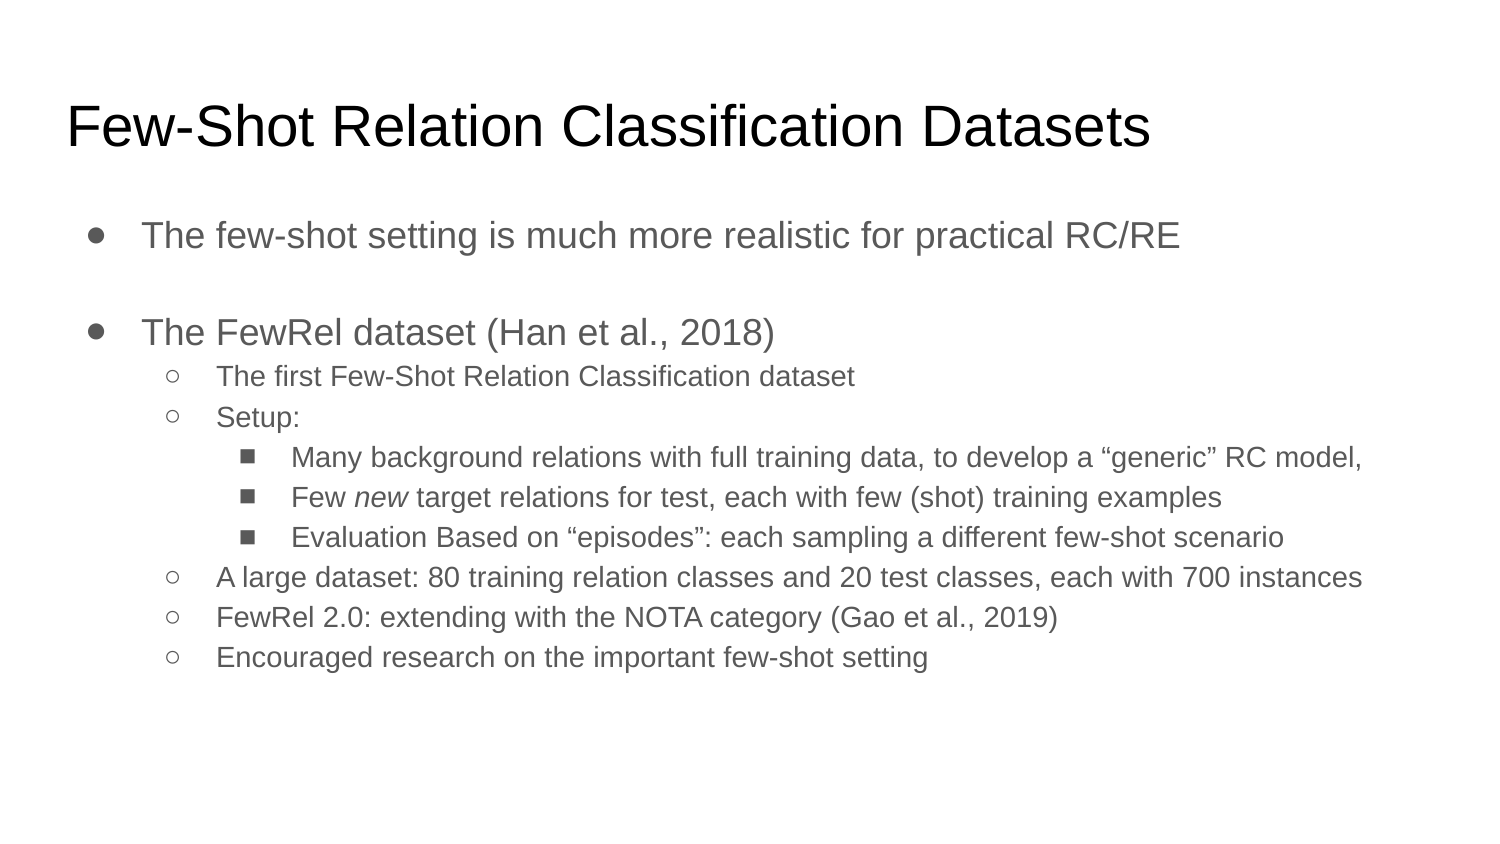

# Few-Shot Relation Classification Datasets
The few-shot setting is much more realistic for practical RC/RE
The FewRel dataset (Han et al., 2018)
The first Few-Shot Relation Classification dataset
Setup:
Many background relations with full training data, to develop a “generic” RC model,
Few new target relations for test, each with few (shot) training examples
Evaluation Based on “episodes”: each sampling a different few-shot scenario
A large dataset: 80 training relation classes and 20 test classes, each with 700 instances
FewRel 2.0: extending with the NOTA category (Gao et al., 2019)
Encouraged research on the important few-shot setting